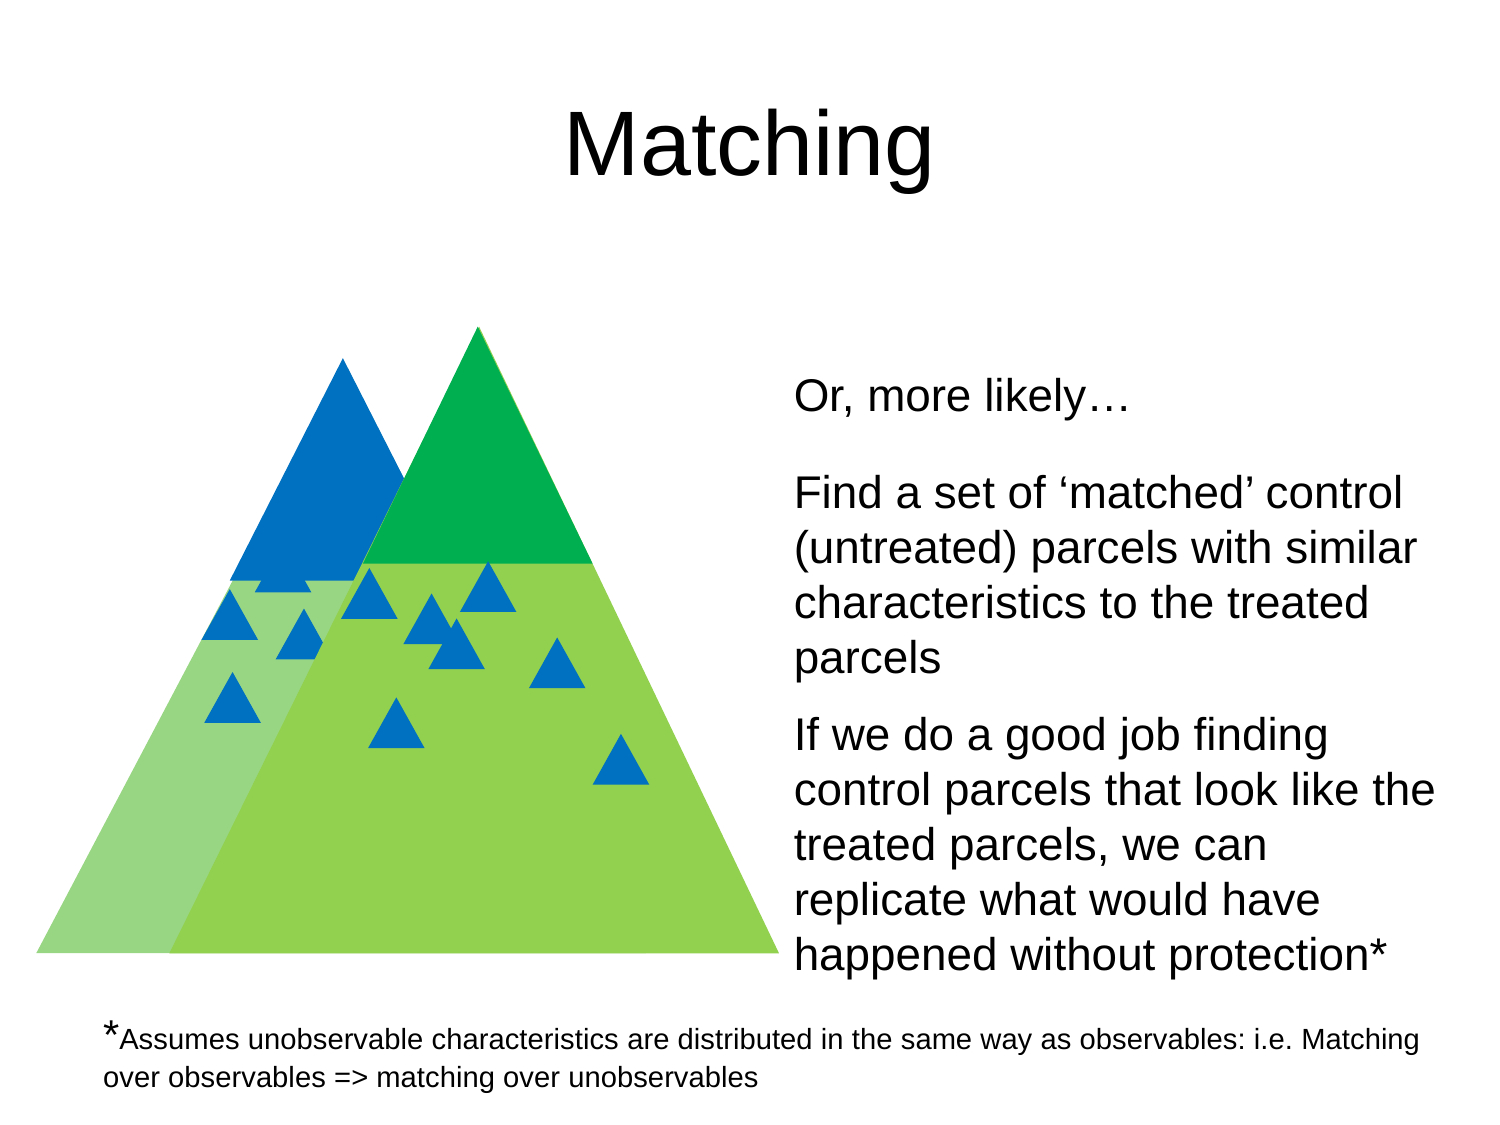

# Matching

Or, more likely…

Find a set of ‘matched’ control (untreated) parcels with similar characteristics to the treated parcels

If we do a good job finding control parcels that look like the treated parcels, we can replicate what would have happened without protection*

*Assumes unobservable characteristics are distributed in the same way as observables: i.e. Matching over observables => matching over unobservables